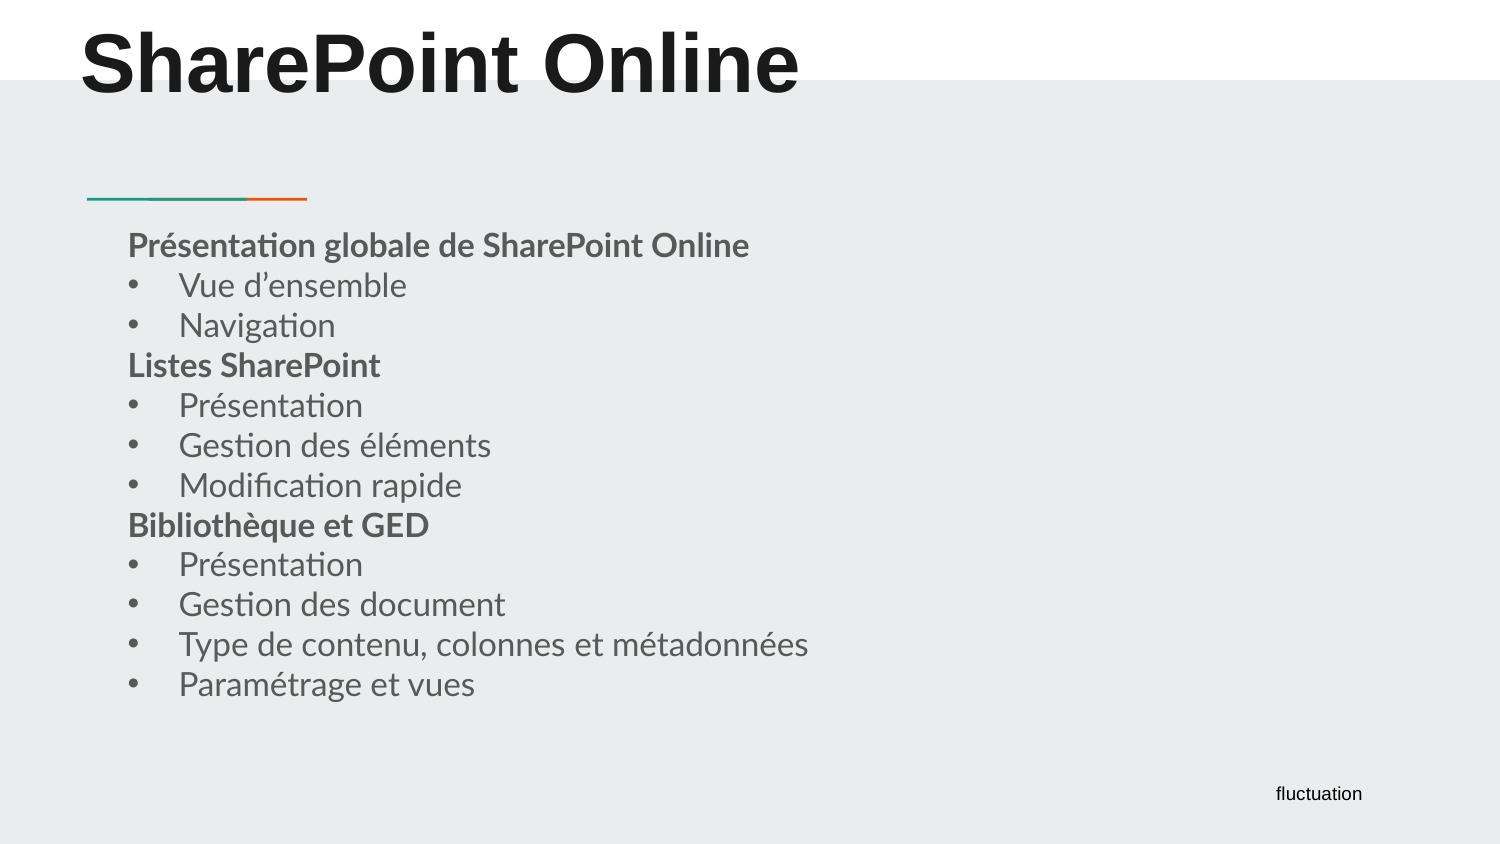

# SharePoint Online
Présentation globale de SharePoint Online
Vue d’ensemble
Navigation
Listes SharePoint
Présentation
Gestion des éléments
Modification rapide
Bibliothèque et GED
Présentation
Gestion des document
Type de contenu, colonnes et métadonnées
Paramétrage et vues